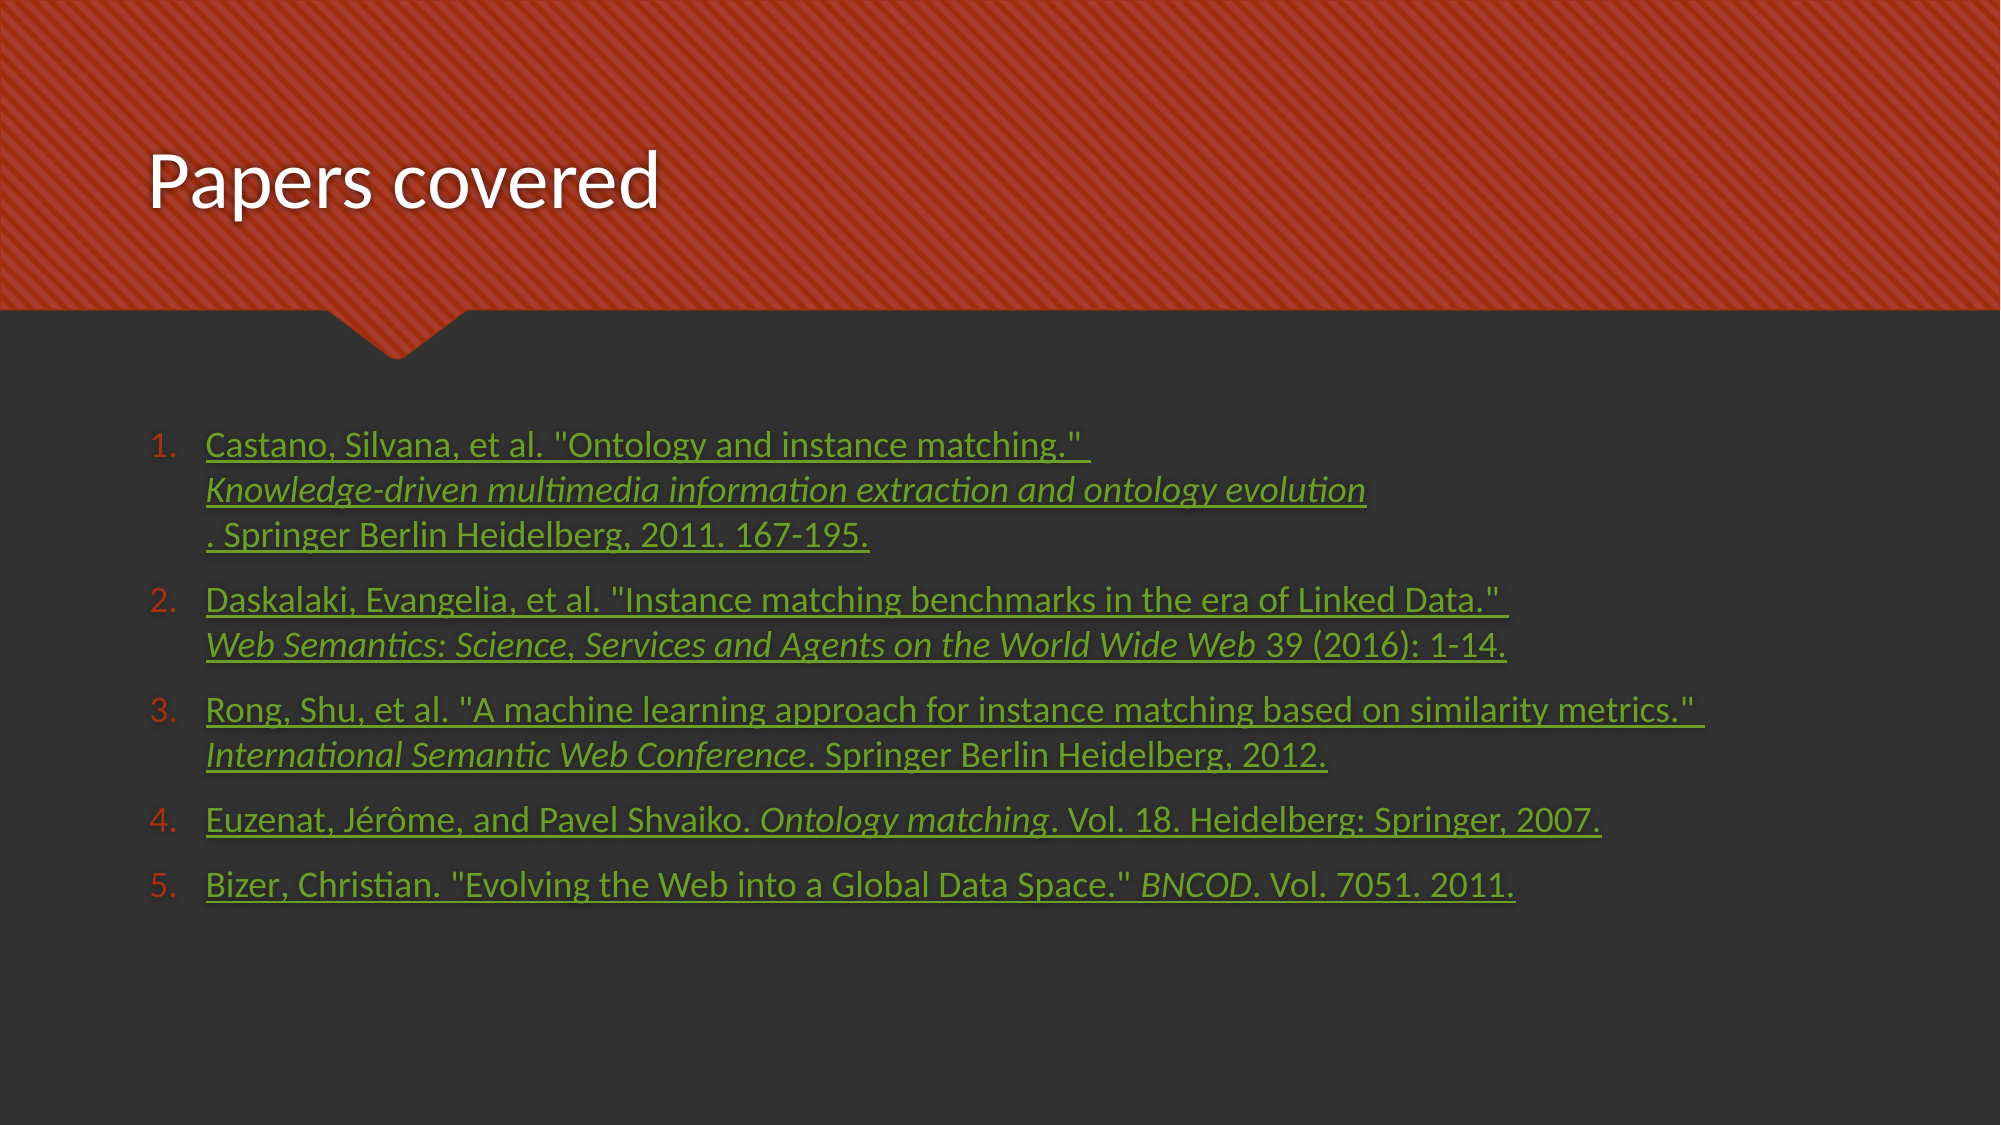

# Papers covered
Castano, Silvana, et al. "Ontology and instance matching." Knowledge-driven multimedia information extraction and ontology evolution. Springer Berlin Heidelberg, 2011. 167-195.
Daskalaki, Evangelia, et al. "Instance matching benchmarks in the era of Linked Data." Web Semantics: Science, Services and Agents on the World Wide Web 39 (2016): 1-14.
Rong, Shu, et al. "A machine learning approach for instance matching based on similarity metrics." International Semantic Web Conference. Springer Berlin Heidelberg, 2012.
Euzenat, Jérôme, and Pavel Shvaiko. Ontology matching. Vol. 18. Heidelberg: Springer, 2007.
Bizer, Christian. "Evolving the Web into a Global Data Space." BNCOD. Vol. 7051. 2011.